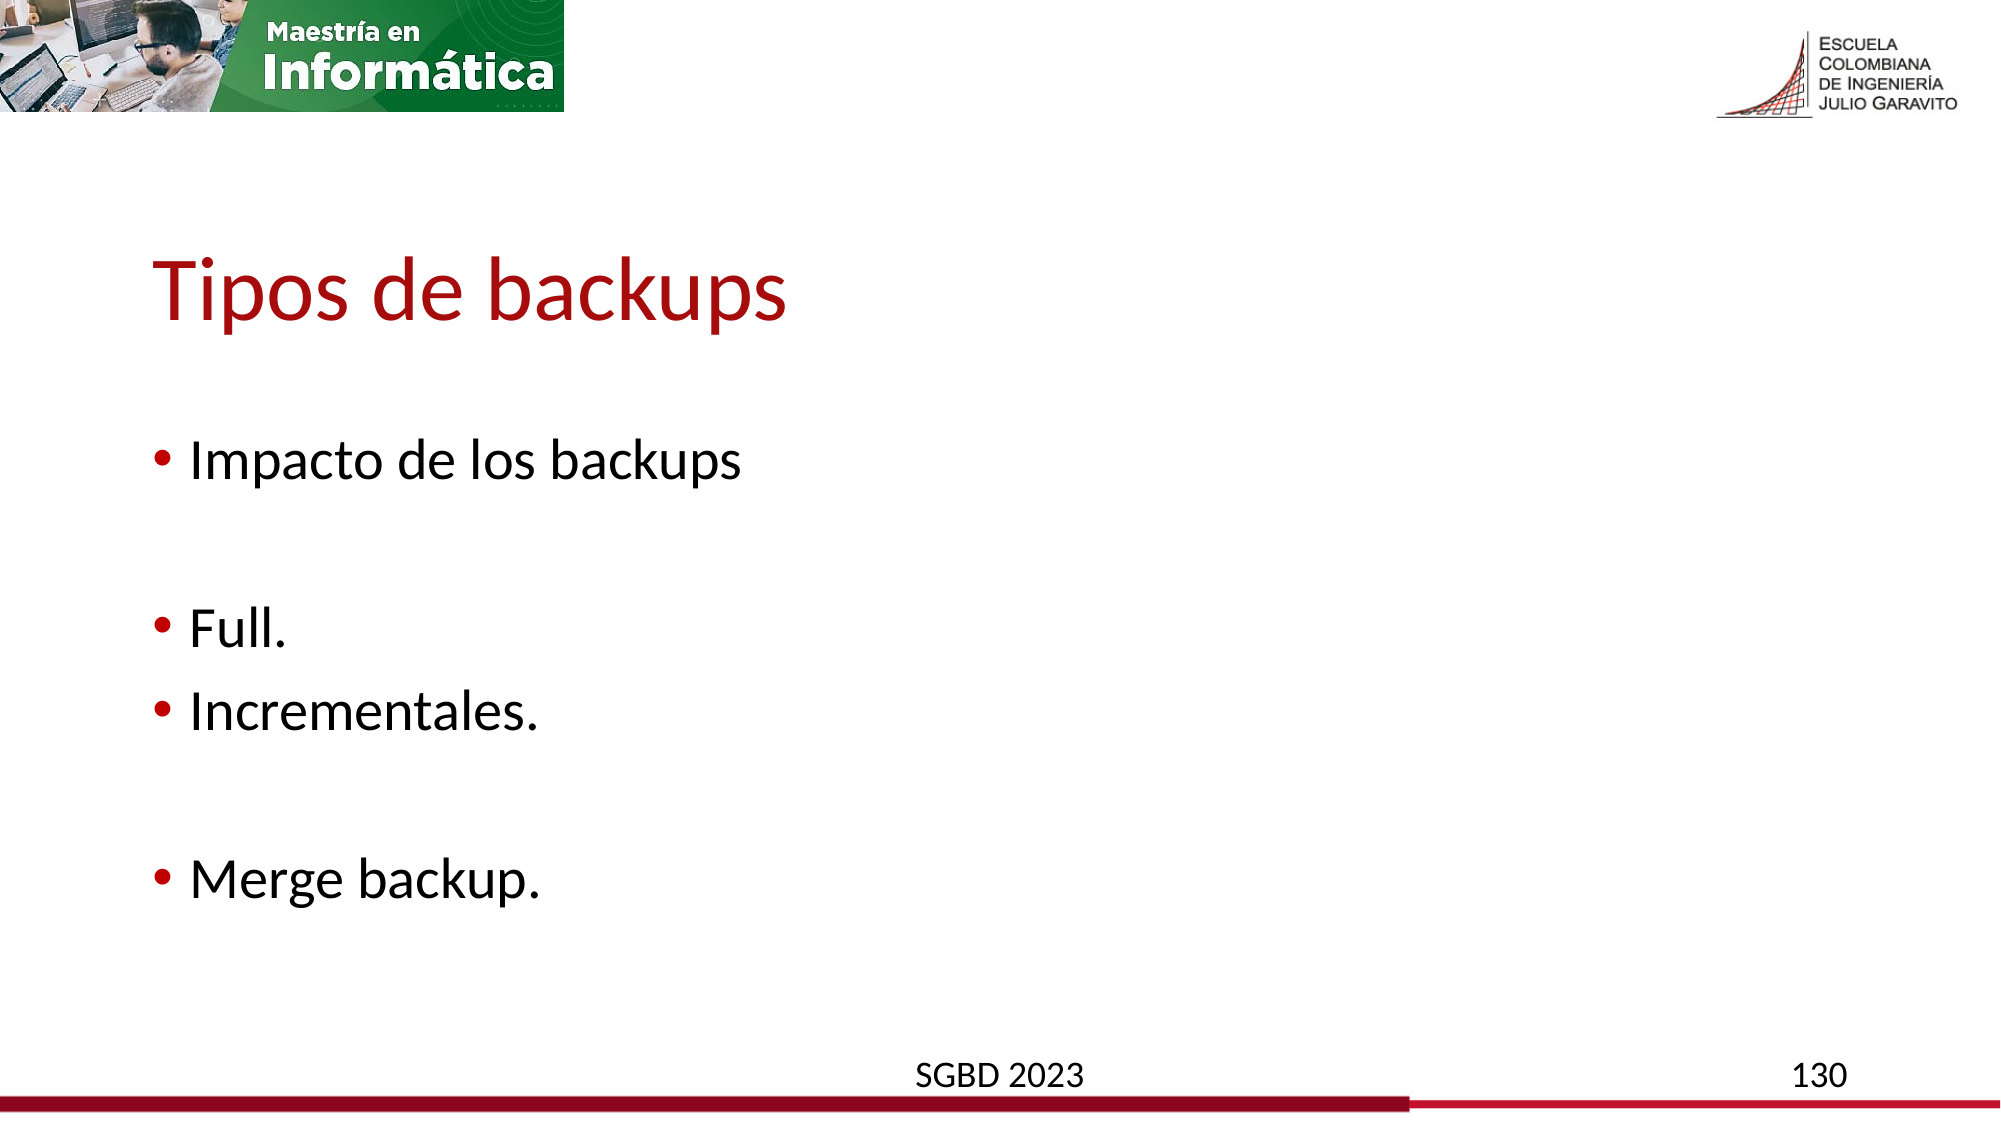

# Tipos de backups
Impacto de los backups

Full.
Incrementales.

Merge backup.
SGBD 2023
130